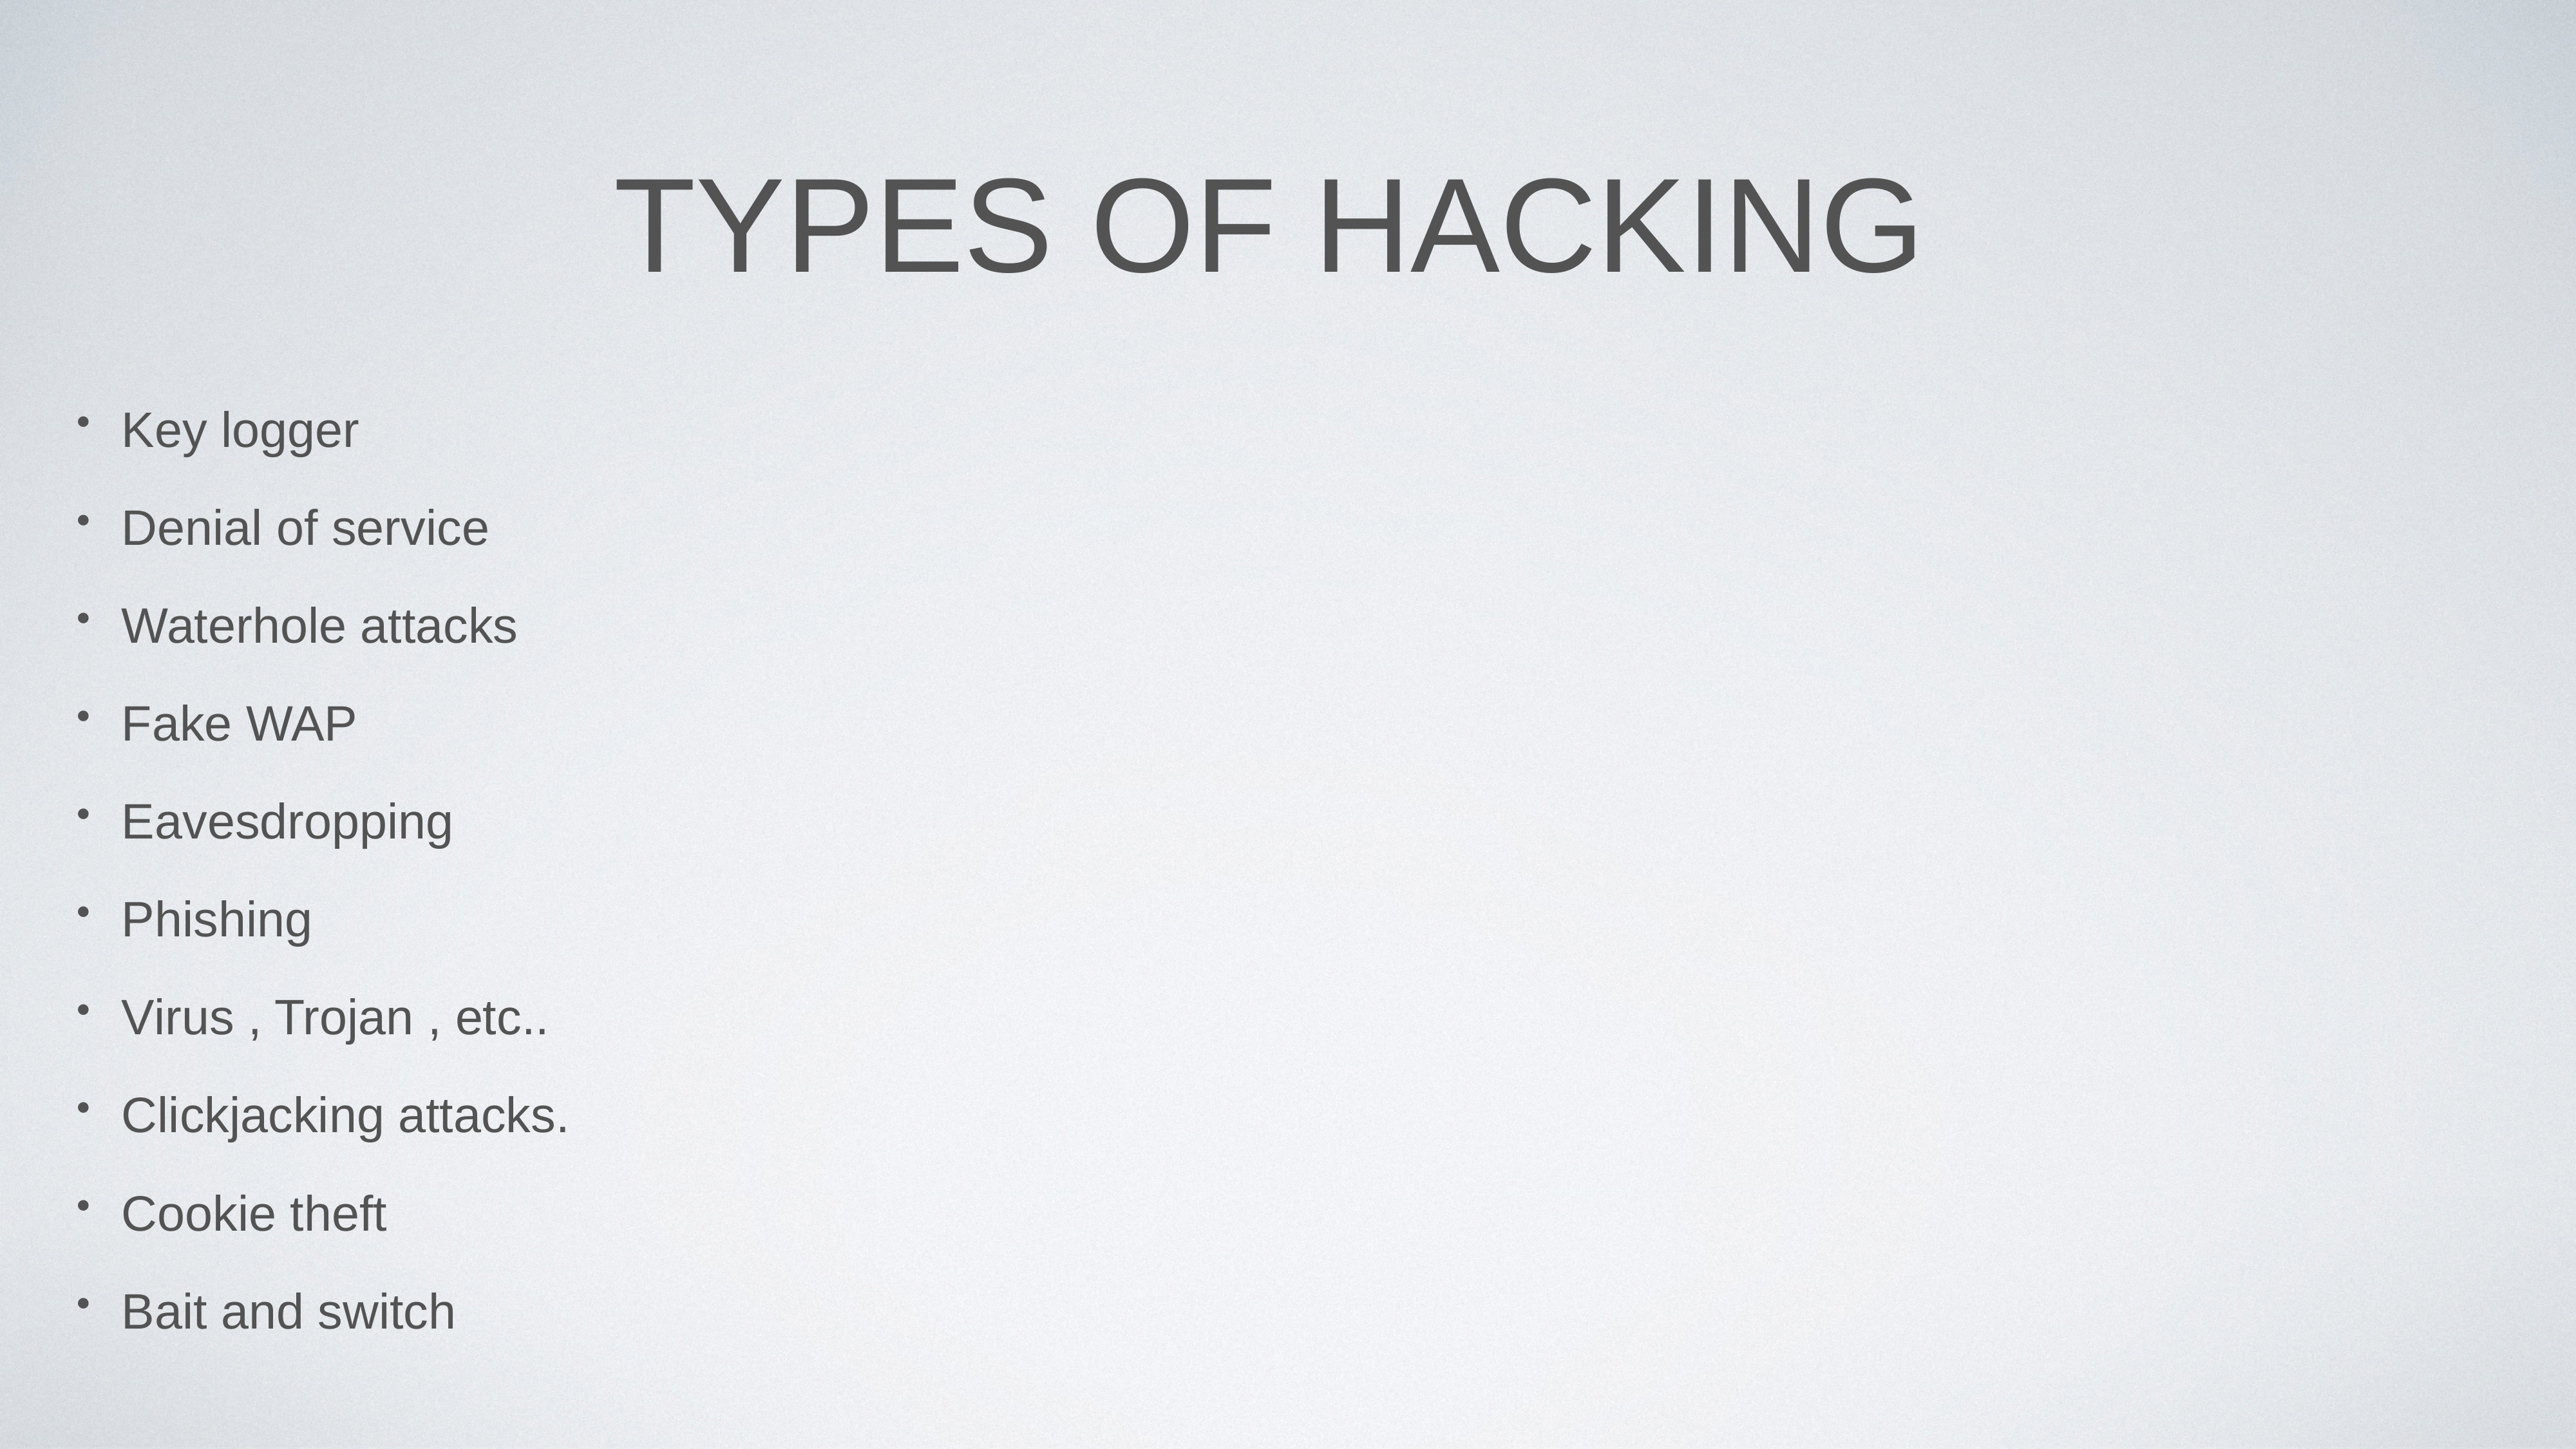

# Types of hacking
Key logger
Denial of service
Waterhole attacks
Fake WAP
Eavesdropping
Phishing
Virus , Trojan , etc..
Clickjacking attacks.
Cookie theft
Bait and switch